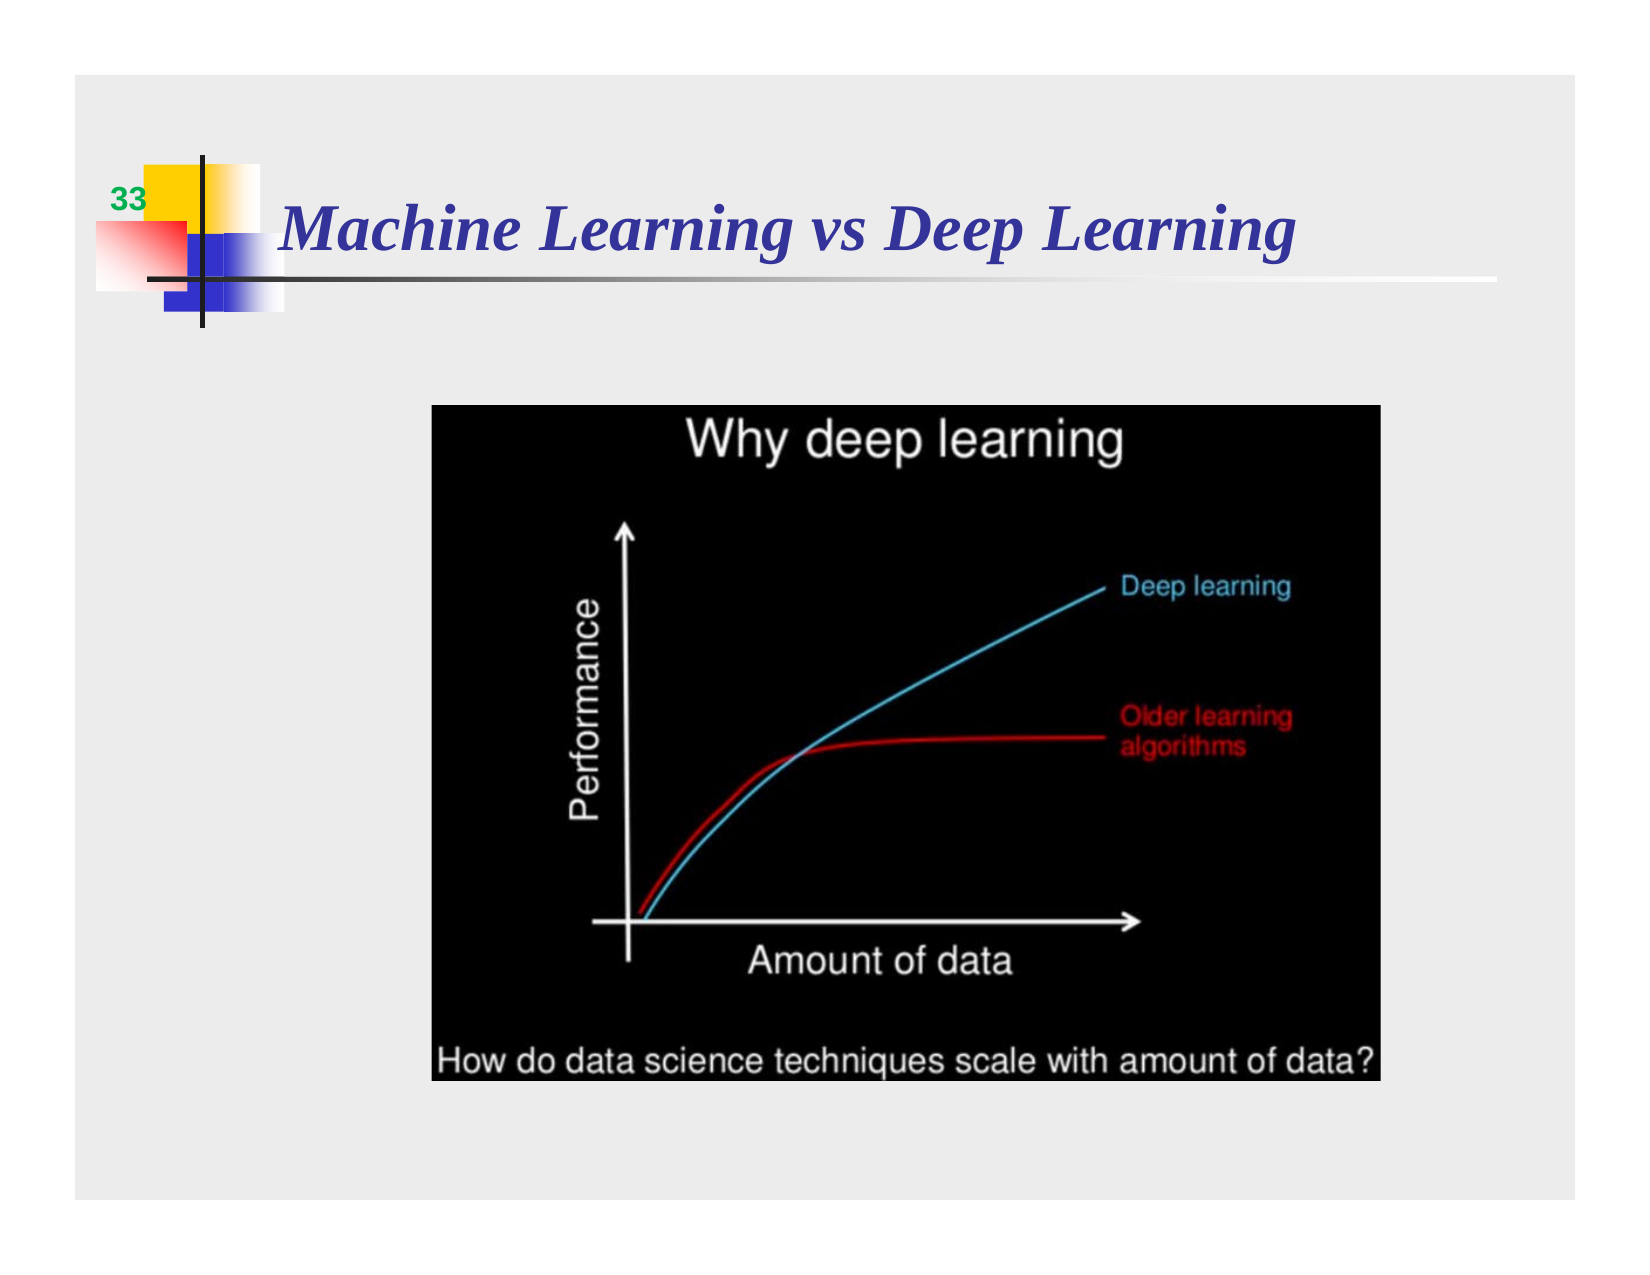

33
# Machine Learning vs Deep Learning